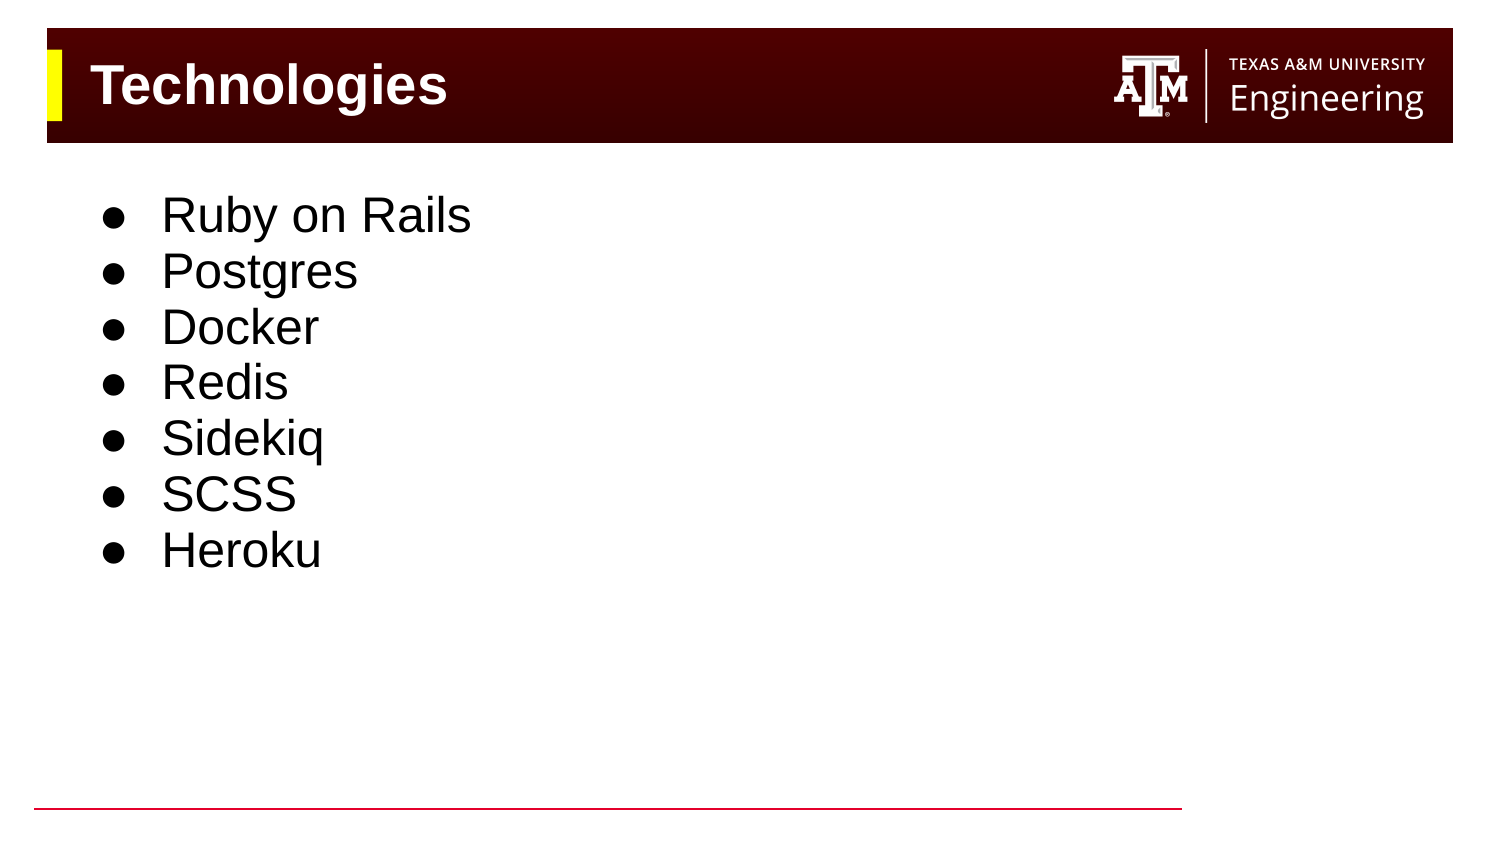

# Technologies
Ruby on Rails
Postgres
Docker
Redis
Sidekiq
SCSS
Heroku